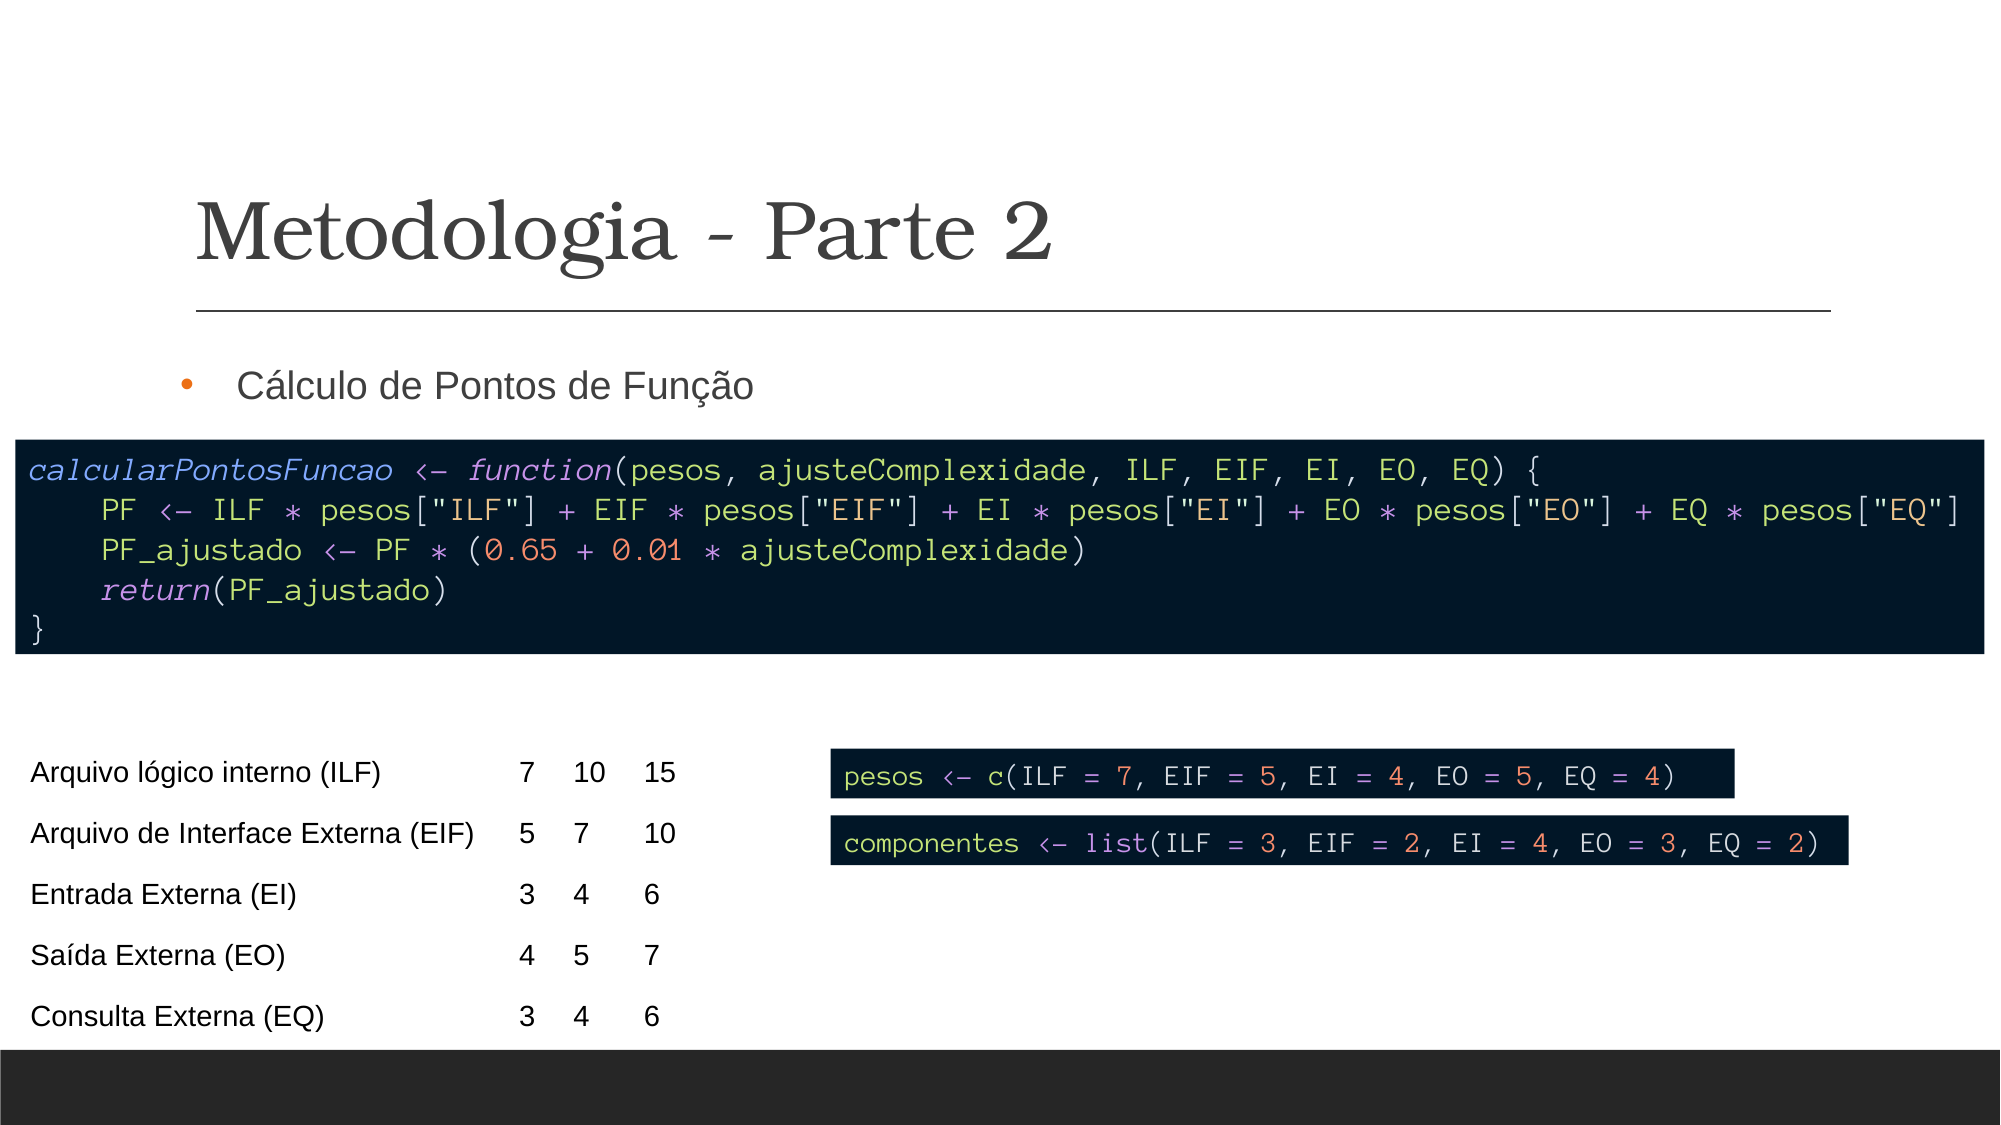

# Metodologia - Parte 2
Cálculo de Pontos de Função
calcularPontosFuncao <- function(pesos, ajusteComplexidade, ILF, EIF, EI, EO, EQ) {
    PF <- ILF * pesos["ILF"] + EIF * pesos["EIF"] + EI * pesos["EI"] + EO * pesos["EO"] + EQ * pesos["EQ"]
    PF_ajustado <- PF * (0.65 + 0.01 * ajusteComplexidade)
    return(PF_ajustado)
}
| Arquivo lógico interno (ILF) | 7 | 10 | 15 |
| --- | --- | --- | --- |
| Arquivo de Interface Externa (EIF) | 5 | 7 | 10 |
| Entrada Externa (EI) | 3 | 4 | 6 |
| Saída Externa (EO) | 4 | 5 | 7 |
| Consulta Externa (EQ) | 3 | 4 | 6 |
pesos <- c(ILF = 7, EIF = 5, EI = 4, EO = 5, EQ = 4)
componentes <- list(ILF = 3, EIF = 2, EI = 4, EO = 3, EQ = 2)